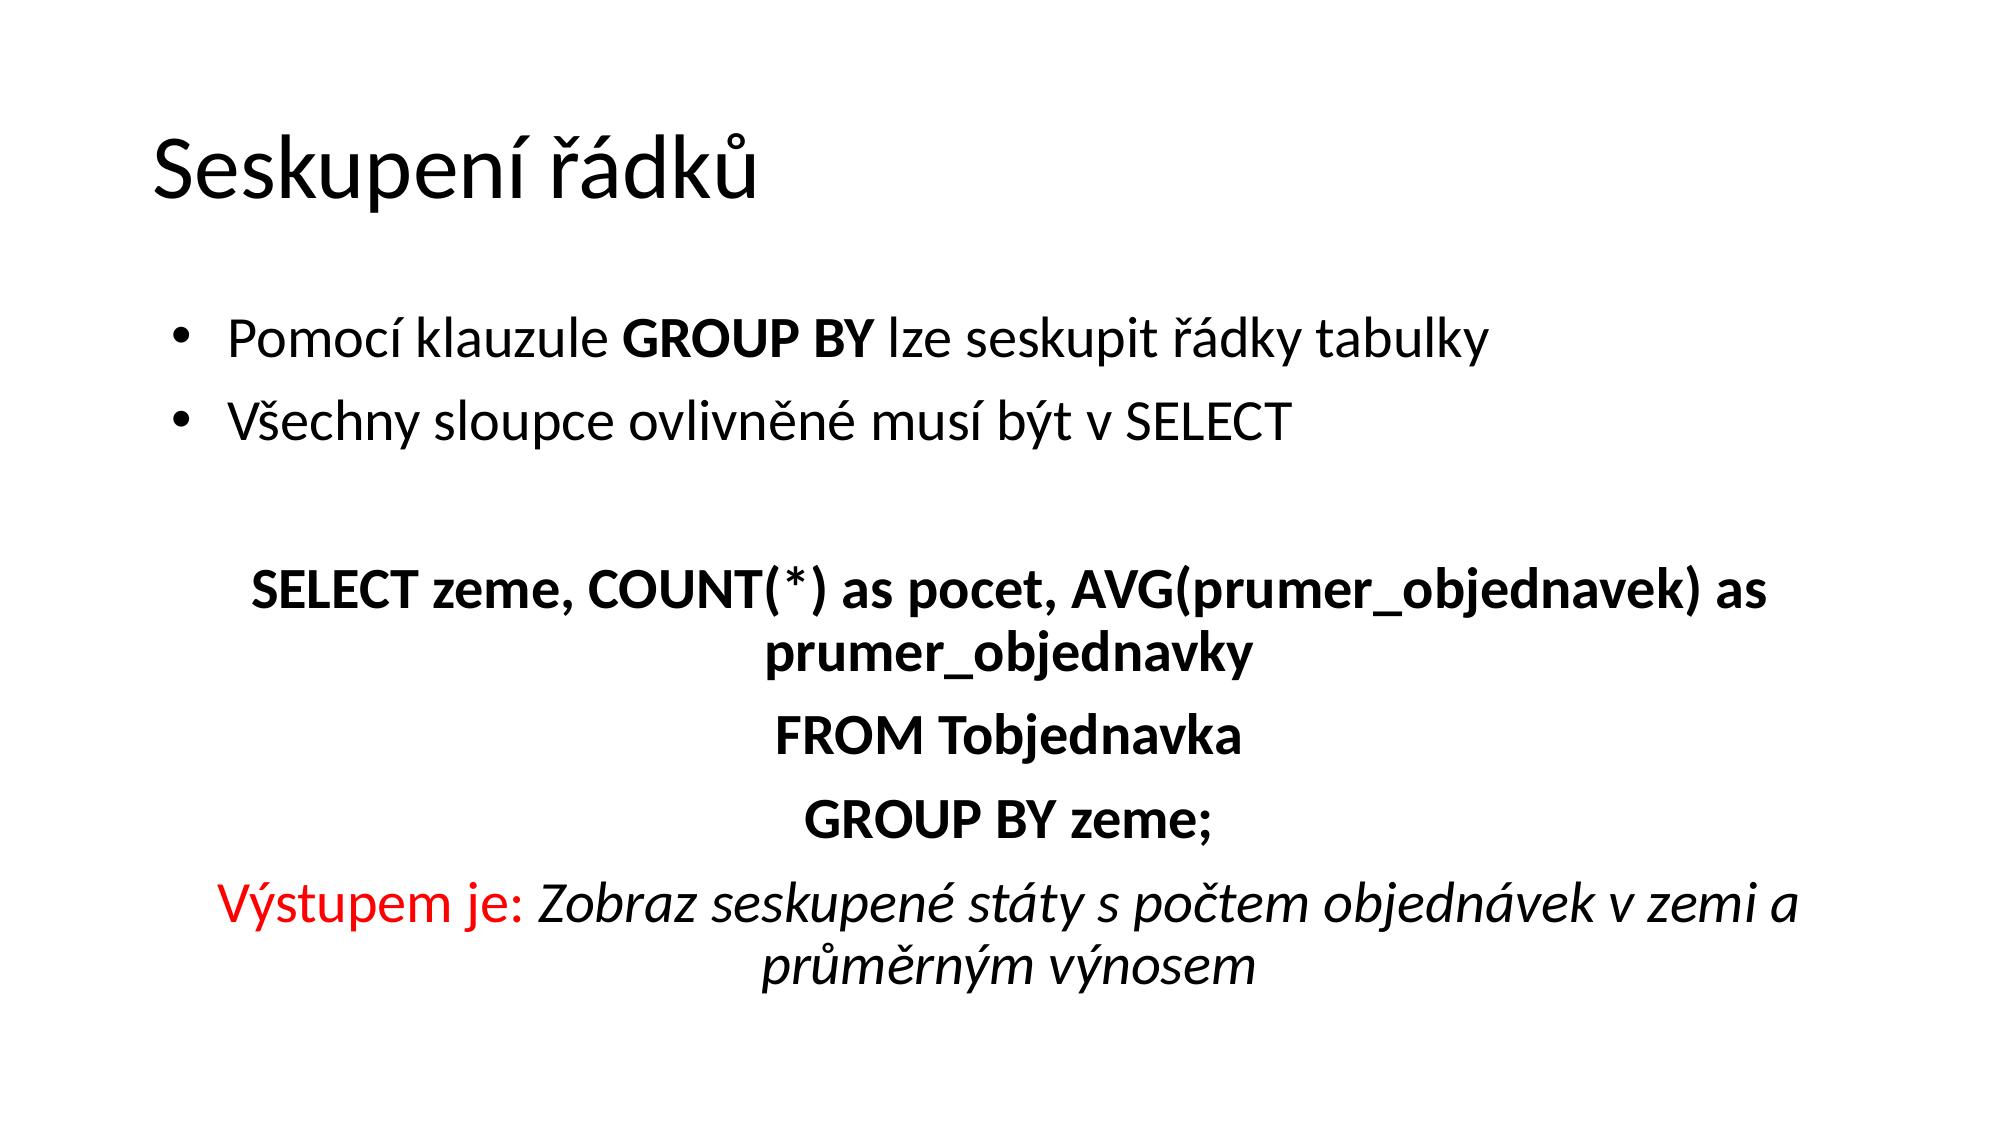

# Seskupení řádků
Pomocí klauzule GROUP BY lze seskupit řádky tabulky
Všechny sloupce ovlivněné musí být v SELECT

SELECT zeme, COUNT(*) as pocet, AVG(prumer_objednavek) as prumer_objednavky
FROM Tobjednavka
GROUP BY zeme;
Výstupem je: Zobraz seskupené státy s počtem objednávek v zemi a průměrným výnosem